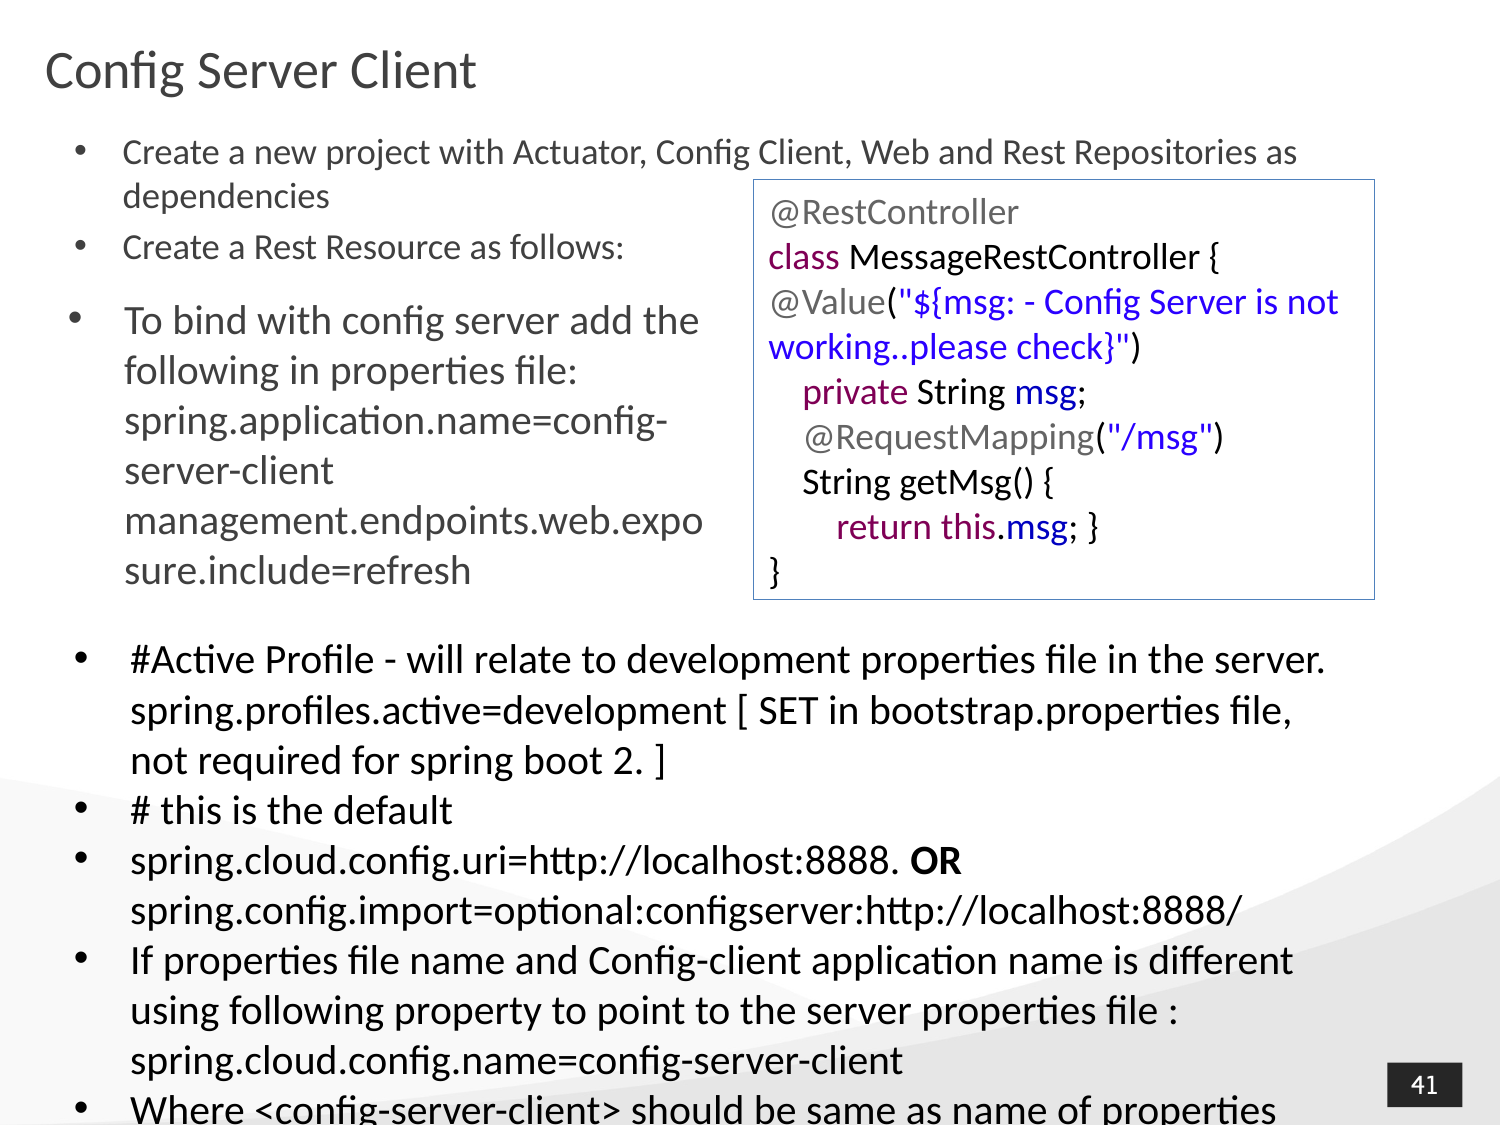

# Config Server Client
Create a new project with Actuator, Config Client, Web and Rest Repositories as dependencies
Create a Rest Resource as follows:

@RestController
class MessageRestController {
@Value("${msg: - Config Server is not working..please check}")
    private String msg;
    @RequestMapping("/msg")
    String getMsg() {
        return this.msg; }
}
To bind with config server add the following in properties file:
spring.application.name=config-server-client
management.endpoints.web.exposure.include=refresh
#Active Profile - will relate to development properties file in the server.
spring.profiles.active=development [ SET in bootstrap.properties file, not required for spring boot 2. ]
# this is the default
spring.cloud.config.uri=http://localhost:8888. OR
spring.config.import=optional:configserver:http://localhost:8888/
If properties file name and Config-client application name is different using following property to point to the server properties file :
spring.cloud.config.name=config-server-client
Where <config-server-client> should be same as name of properties file